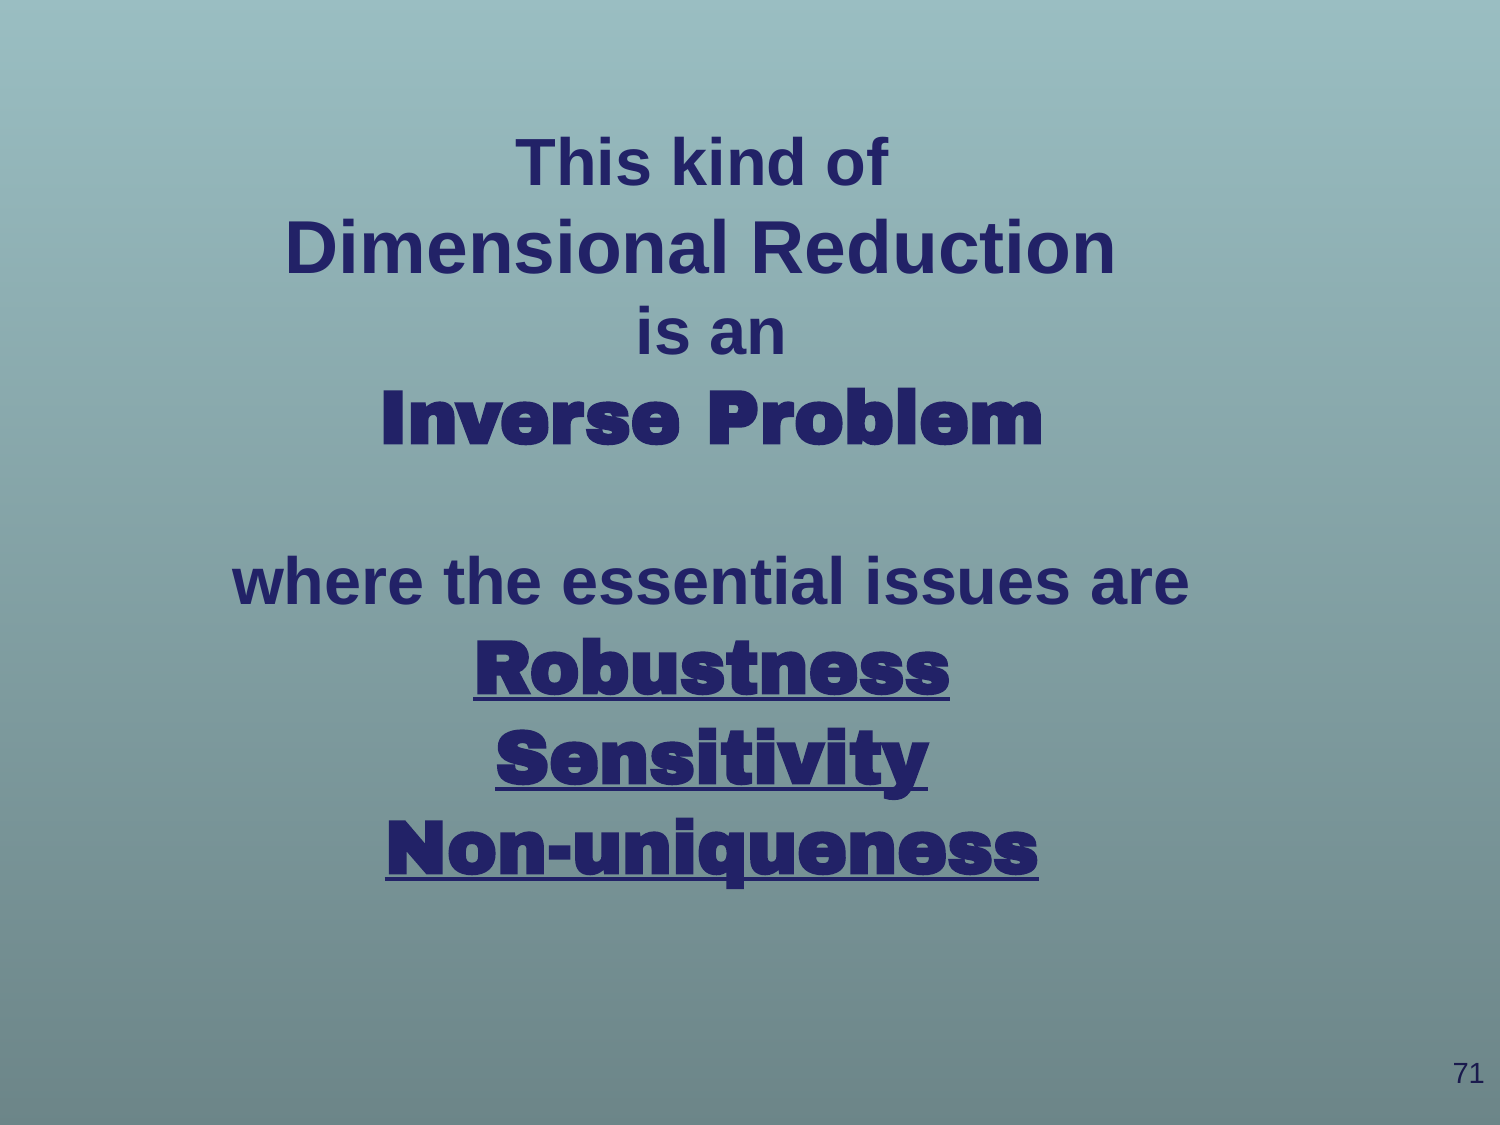

This kind of
Dimensional Reduction
is an
Inverse Problem

where the essential issues are Robustness
Sensitivity
Non-uniqueness
71